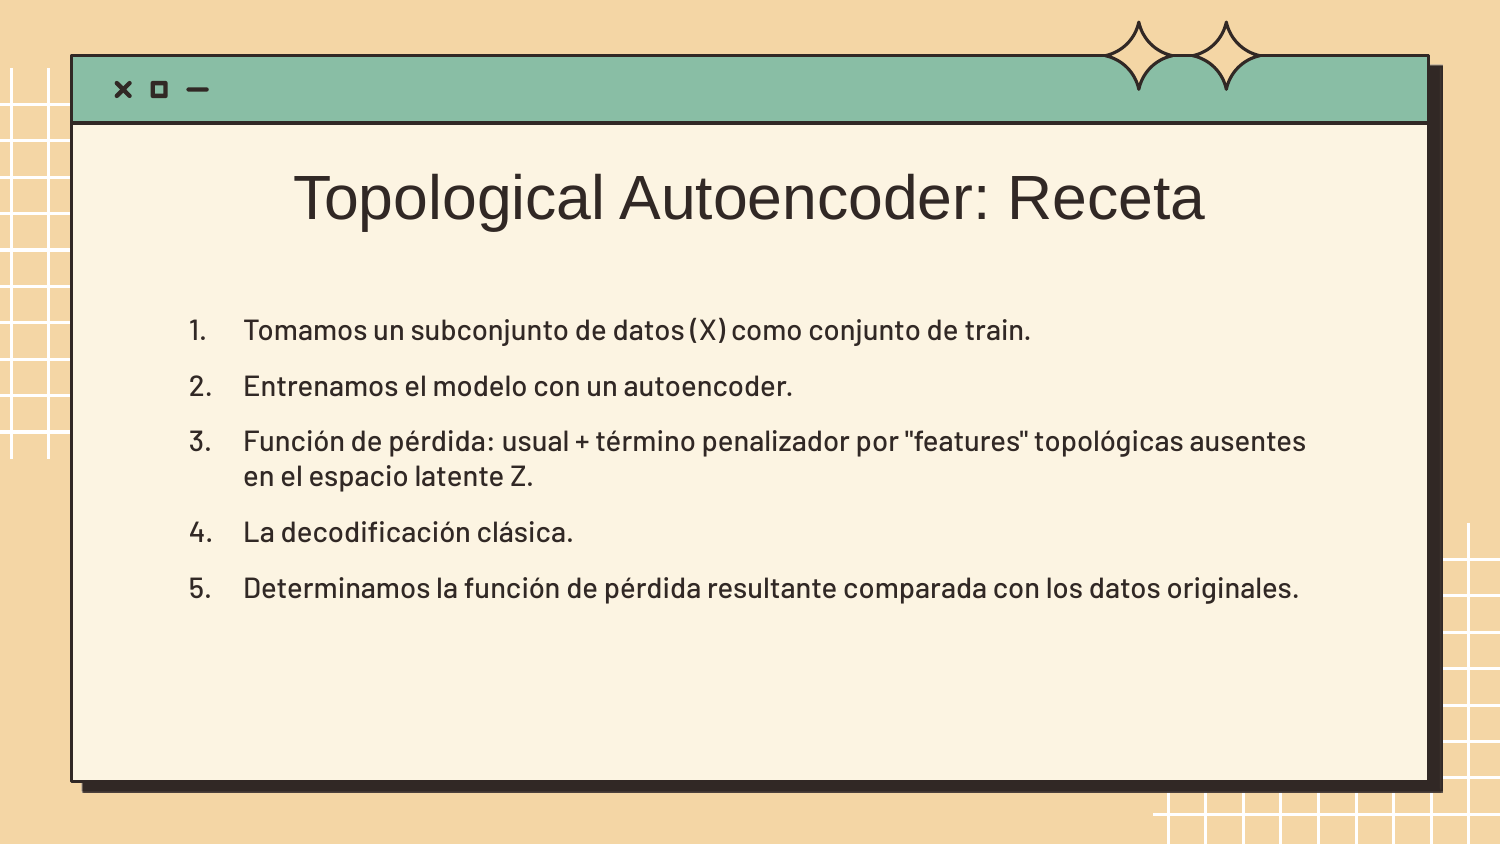

# Topological Autoencoder: Receta
Tomamos un subconjunto de datos (X) como conjunto de train.
Entrenamos el modelo con un autoencoder.
Función de pérdida: usual + término penalizador por "features" topológicas ausentes en el espacio latente Z.
La decodificación clásica.
Determinamos la función de pérdida resultante comparada con los datos originales.